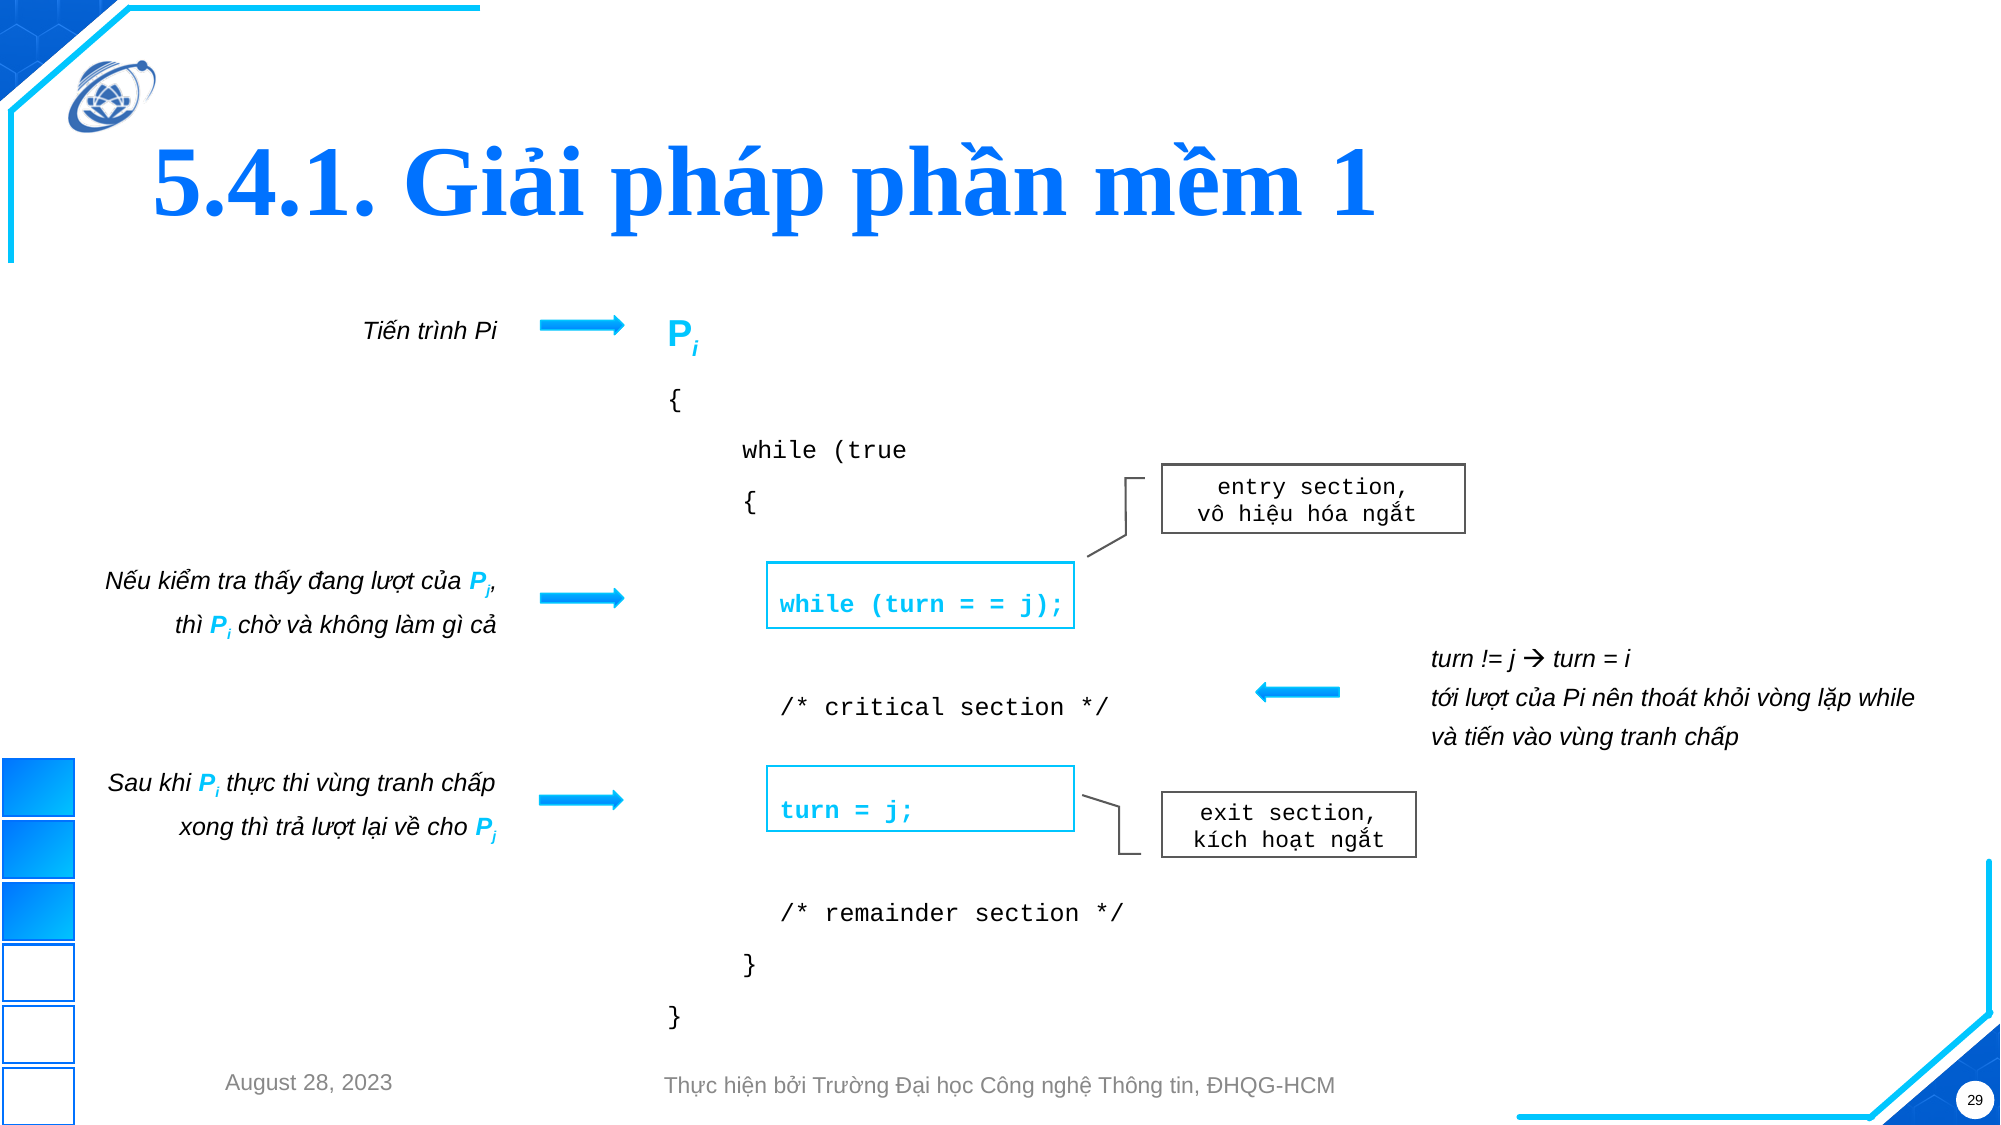

# 5.4.1. Giải pháp phần mềm 1
Pi
{
while (true
{

	while (turn = = j);

	/* critical section */

	turn = j;

	/* remainder section */
}
}
Tiến trình Pi

entry section,
vô hiệu hóa ngắt
Nếu kiểm tra thấy đang lượt của Pj, thì Pi chờ và không làm gì cả

turn != j 🡪 turn = i
tới lượt của Pi nên thoát khỏi vòng lặp while và tiến vào vùng tranh chấp

Sau khi Pi thực thi vùng tranh chấp xong thì trả lượt lại về cho Pj

exit section, kích hoạt ngắt
August 28, 2023
Thực hiện bởi Trường Đại học Công nghệ Thông tin, ĐHQG-HCM
29